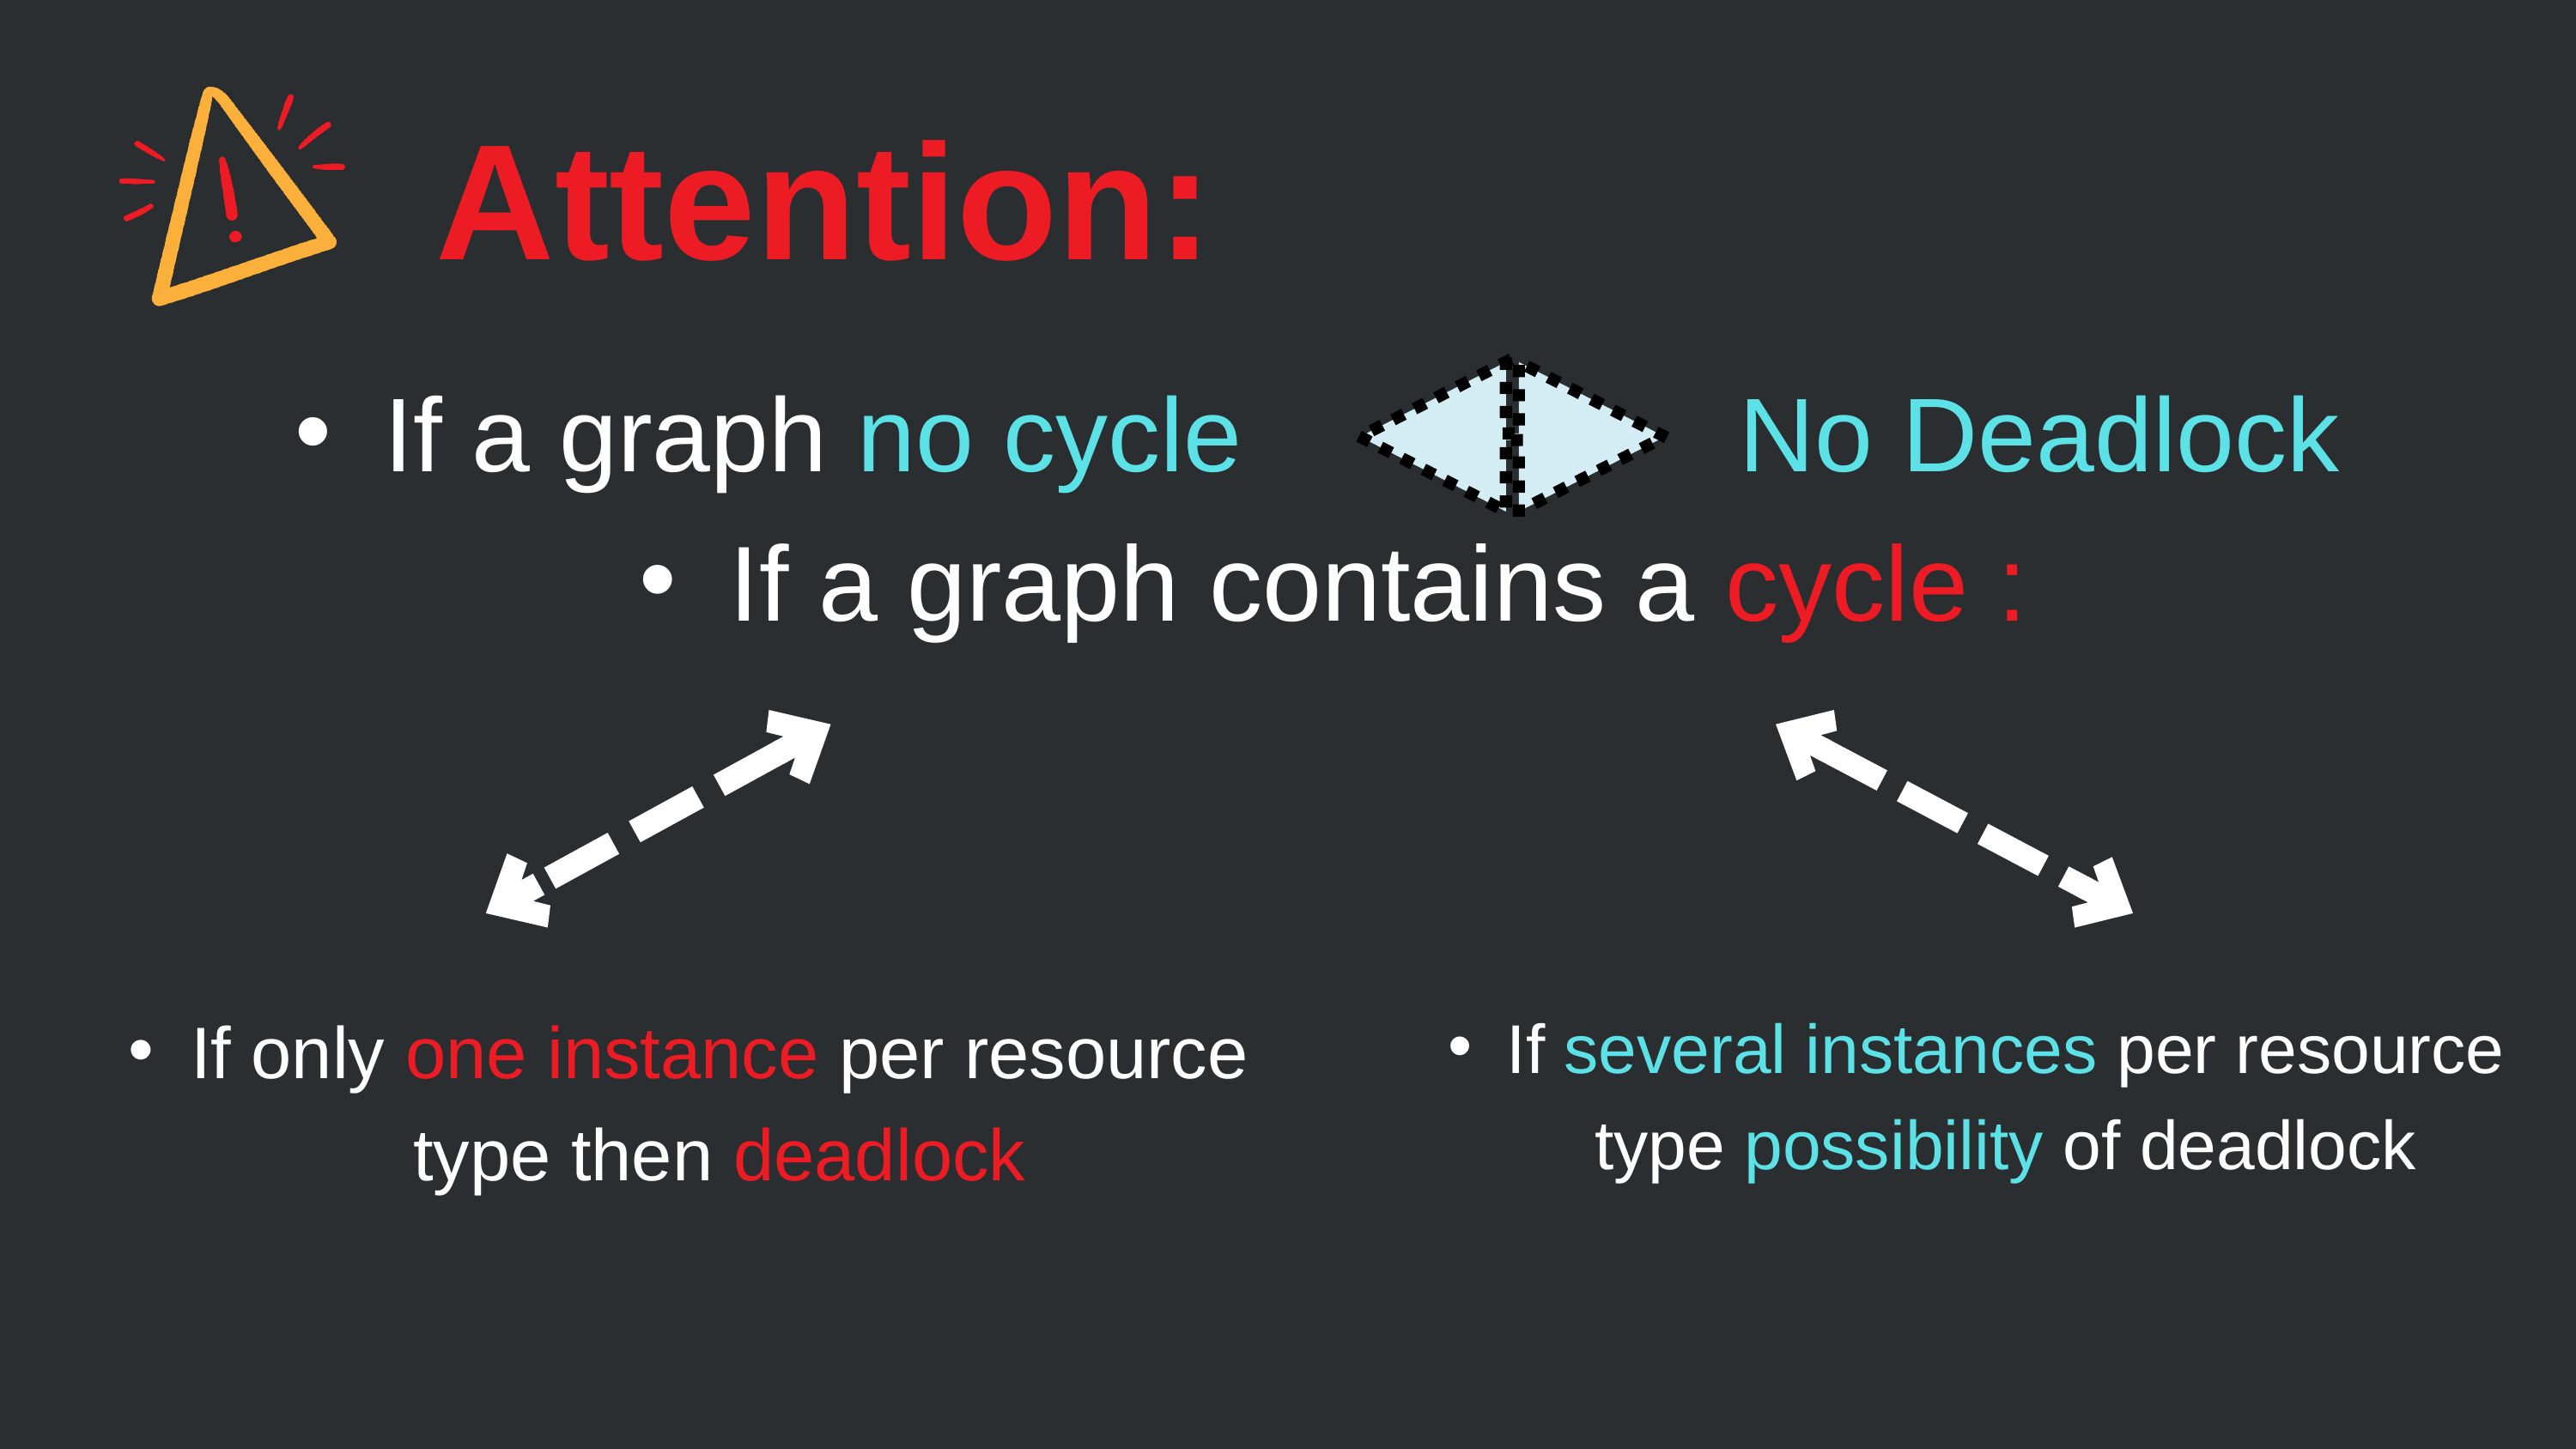

Attention:

If a graph no cycle                 No Deadlock
If a graph contains a cycle :

If several instances per resource type possibility of deadlock
If only one instance per resource type then deadlock